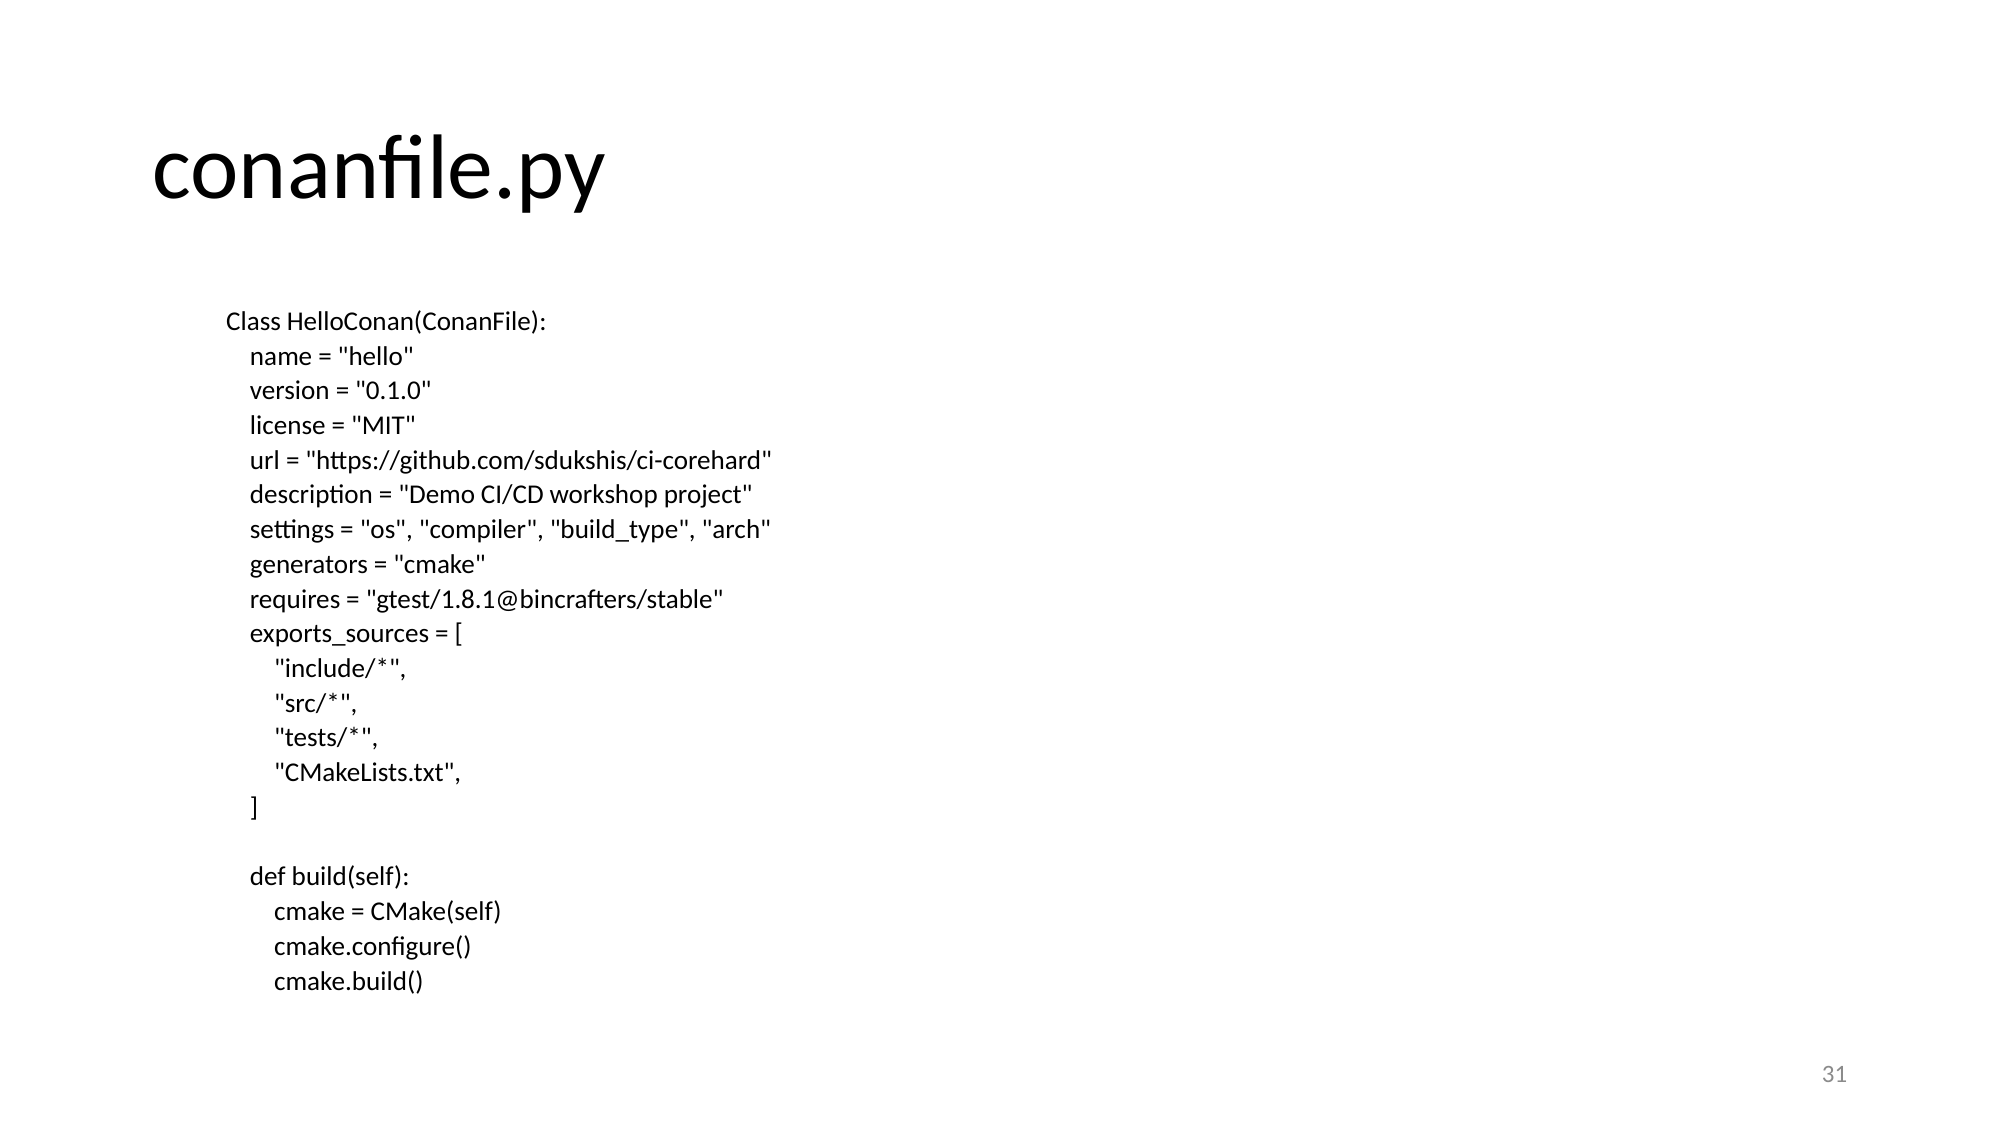

# conanfile.py
Сlass HelloConan(ConanFile):
    name = "hello"
    version = "0.1.0"
    license = "MIT"
    url = "https://github.com/sdukshis/ci-corehard"
    description = "Demo CI/CD workshop project"
    settings = "os", "compiler", "build_type", "arch"
    generators = "cmake"
    requires = "gtest/1.8.1@bincrafters/stable"
    exports_sources = [
        "include/*",
        "src/*",
        "tests/*",
        "CMakeLists.txt",
    ]

    def build(self):
        cmake = CMake(self)
        cmake.configure()
        cmake.build()
31